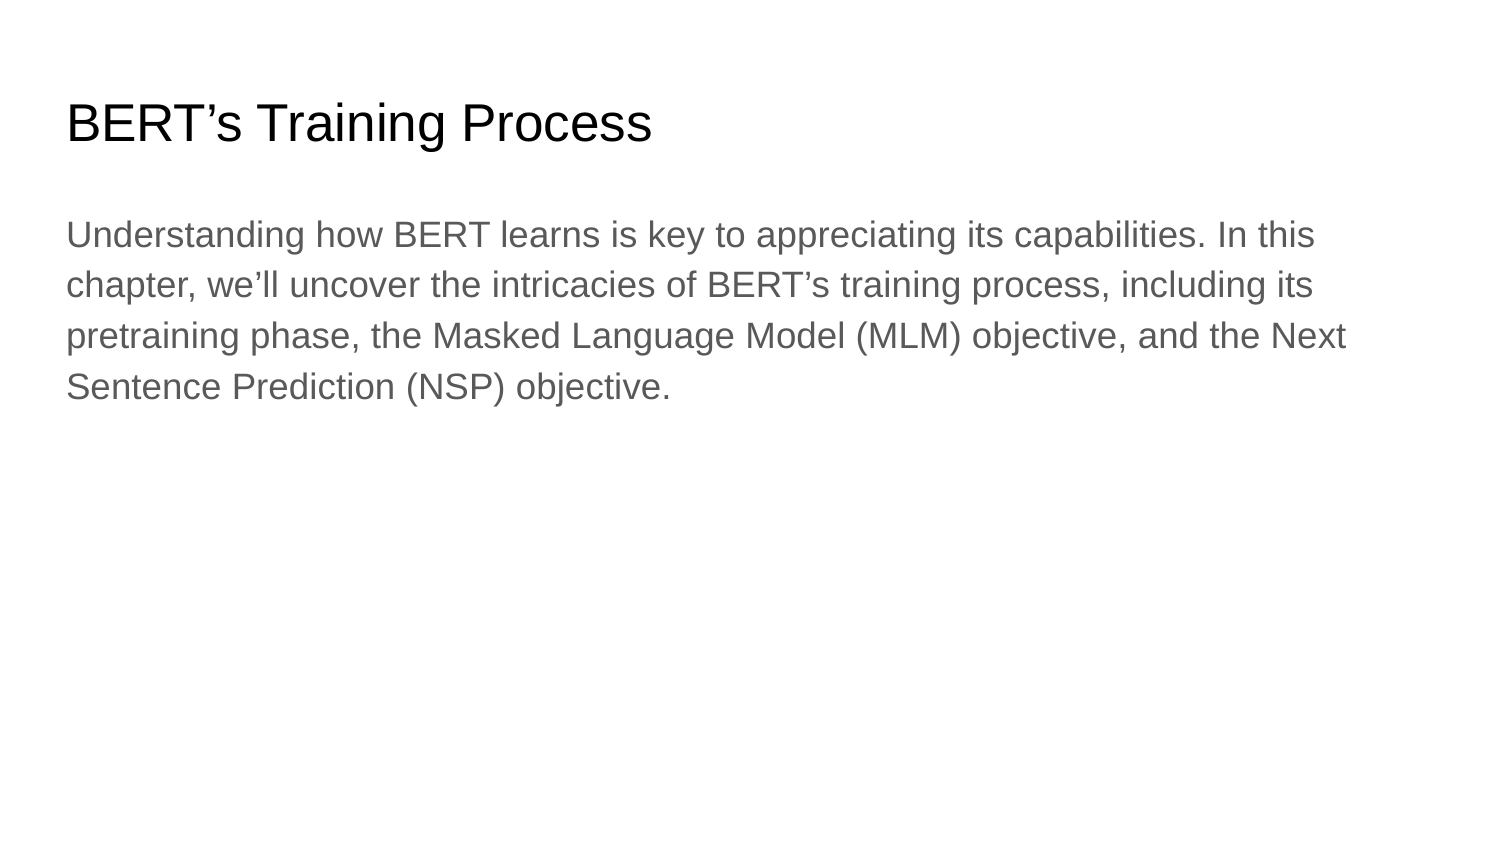

# BERT’s Training Process
Understanding how BERT learns is key to appreciating its capabilities. In this chapter, we’ll uncover the intricacies of BERT’s training process, including its pretraining phase, the Masked Language Model (MLM) objective, and the Next Sentence Prediction (NSP) objective.